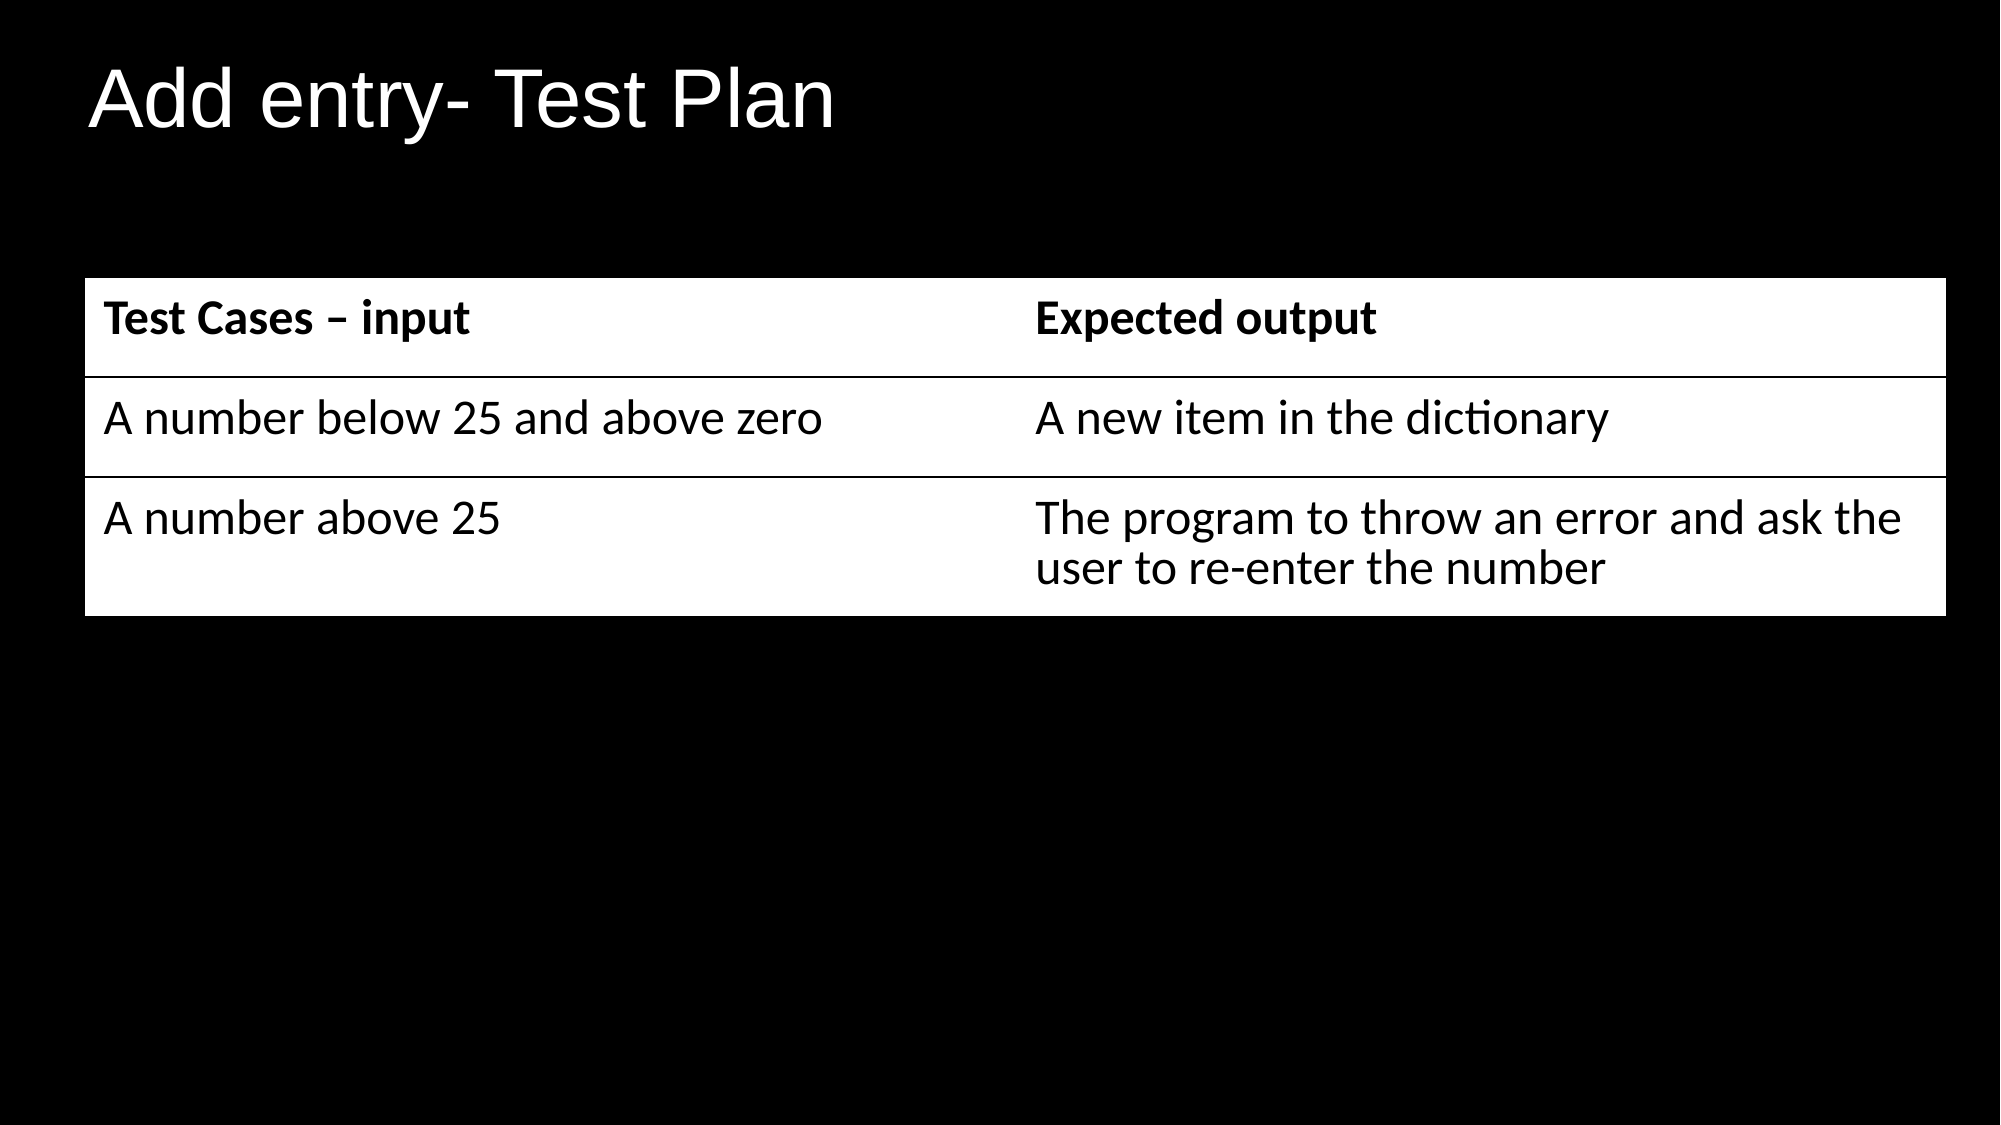

# Add entry- Test Plan
Additional rows can be added by clicking in the last cell and then using the Tab key
| Test Cases – input | Expected output |
| --- | --- |
| A number below 25 and above zero | A new item in the dictionary |
| A number above 25 | The program to throw an error and ask the user to re-enter the number |